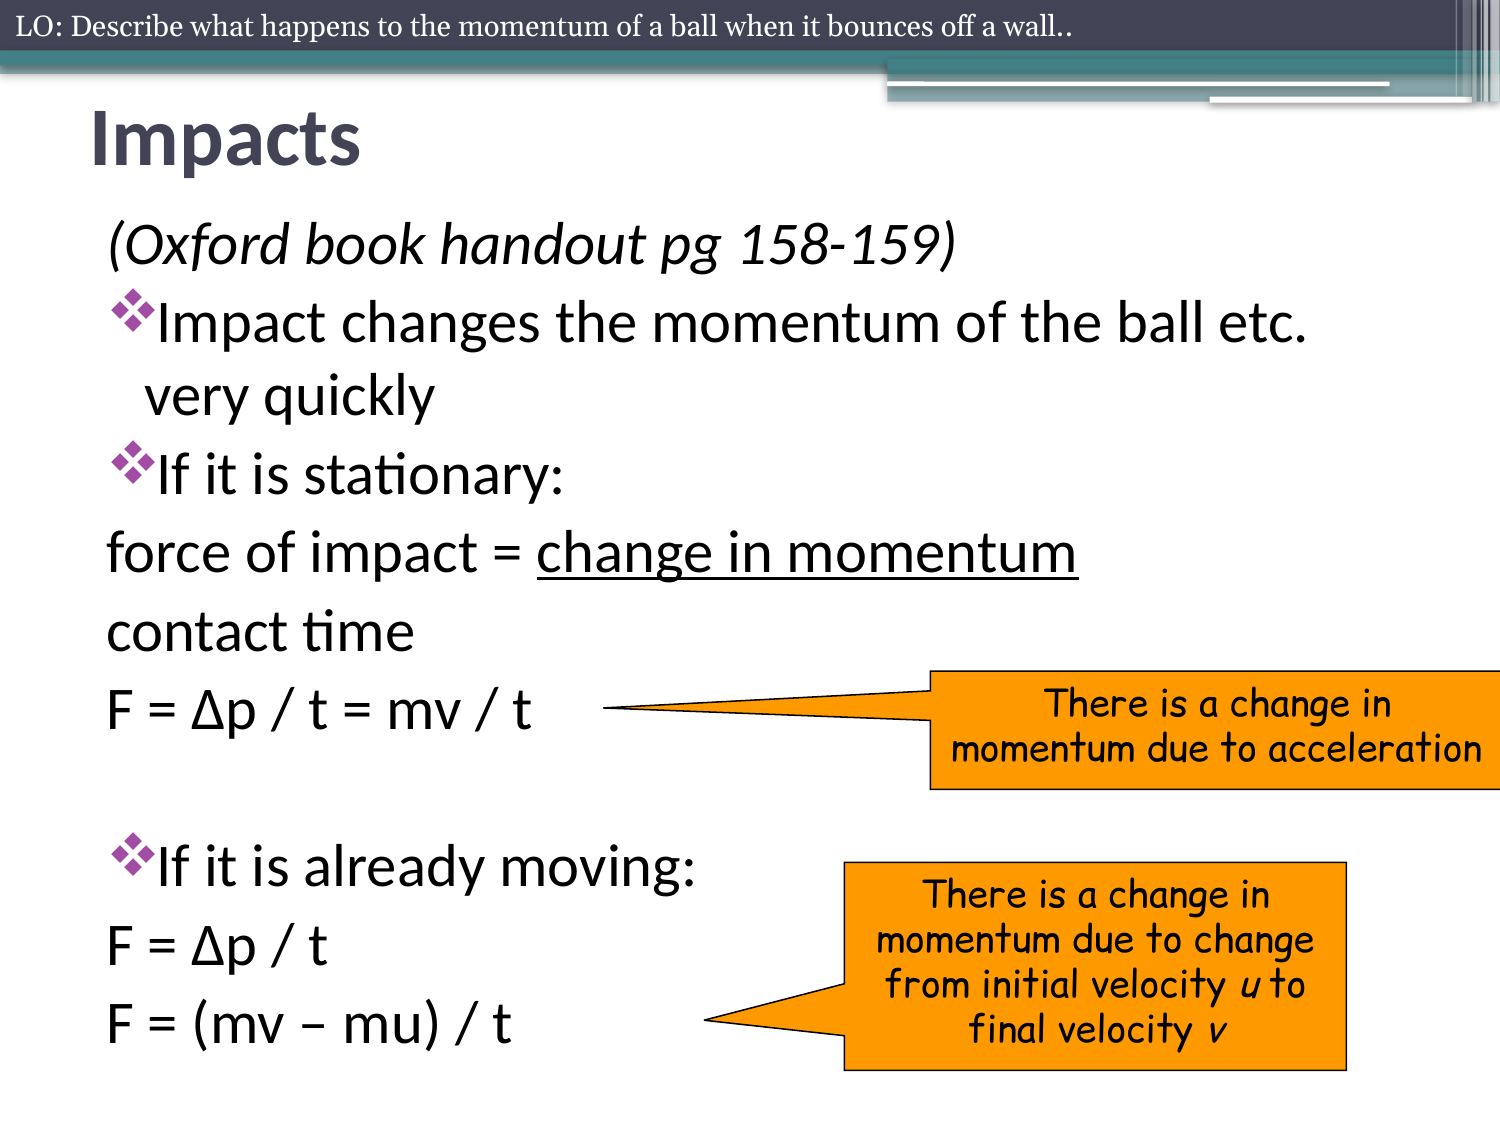

LO: Describe what happens to the momentum of a ball when it bounces off a wall..
# Impacts
(Oxford book handout pg 158-159)
Impact changes the momentum of the ball etc. very quickly
If it is stationary:
	force of impact = change in momentum
					contact time
F = ∆p / t = mv / t

If it is already moving:
	F = ∆p / t
	F = (mv – mu) / t
There is a change in momentum due to acceleration
There is a change in momentum due to change from initial velocity u to final velocity v